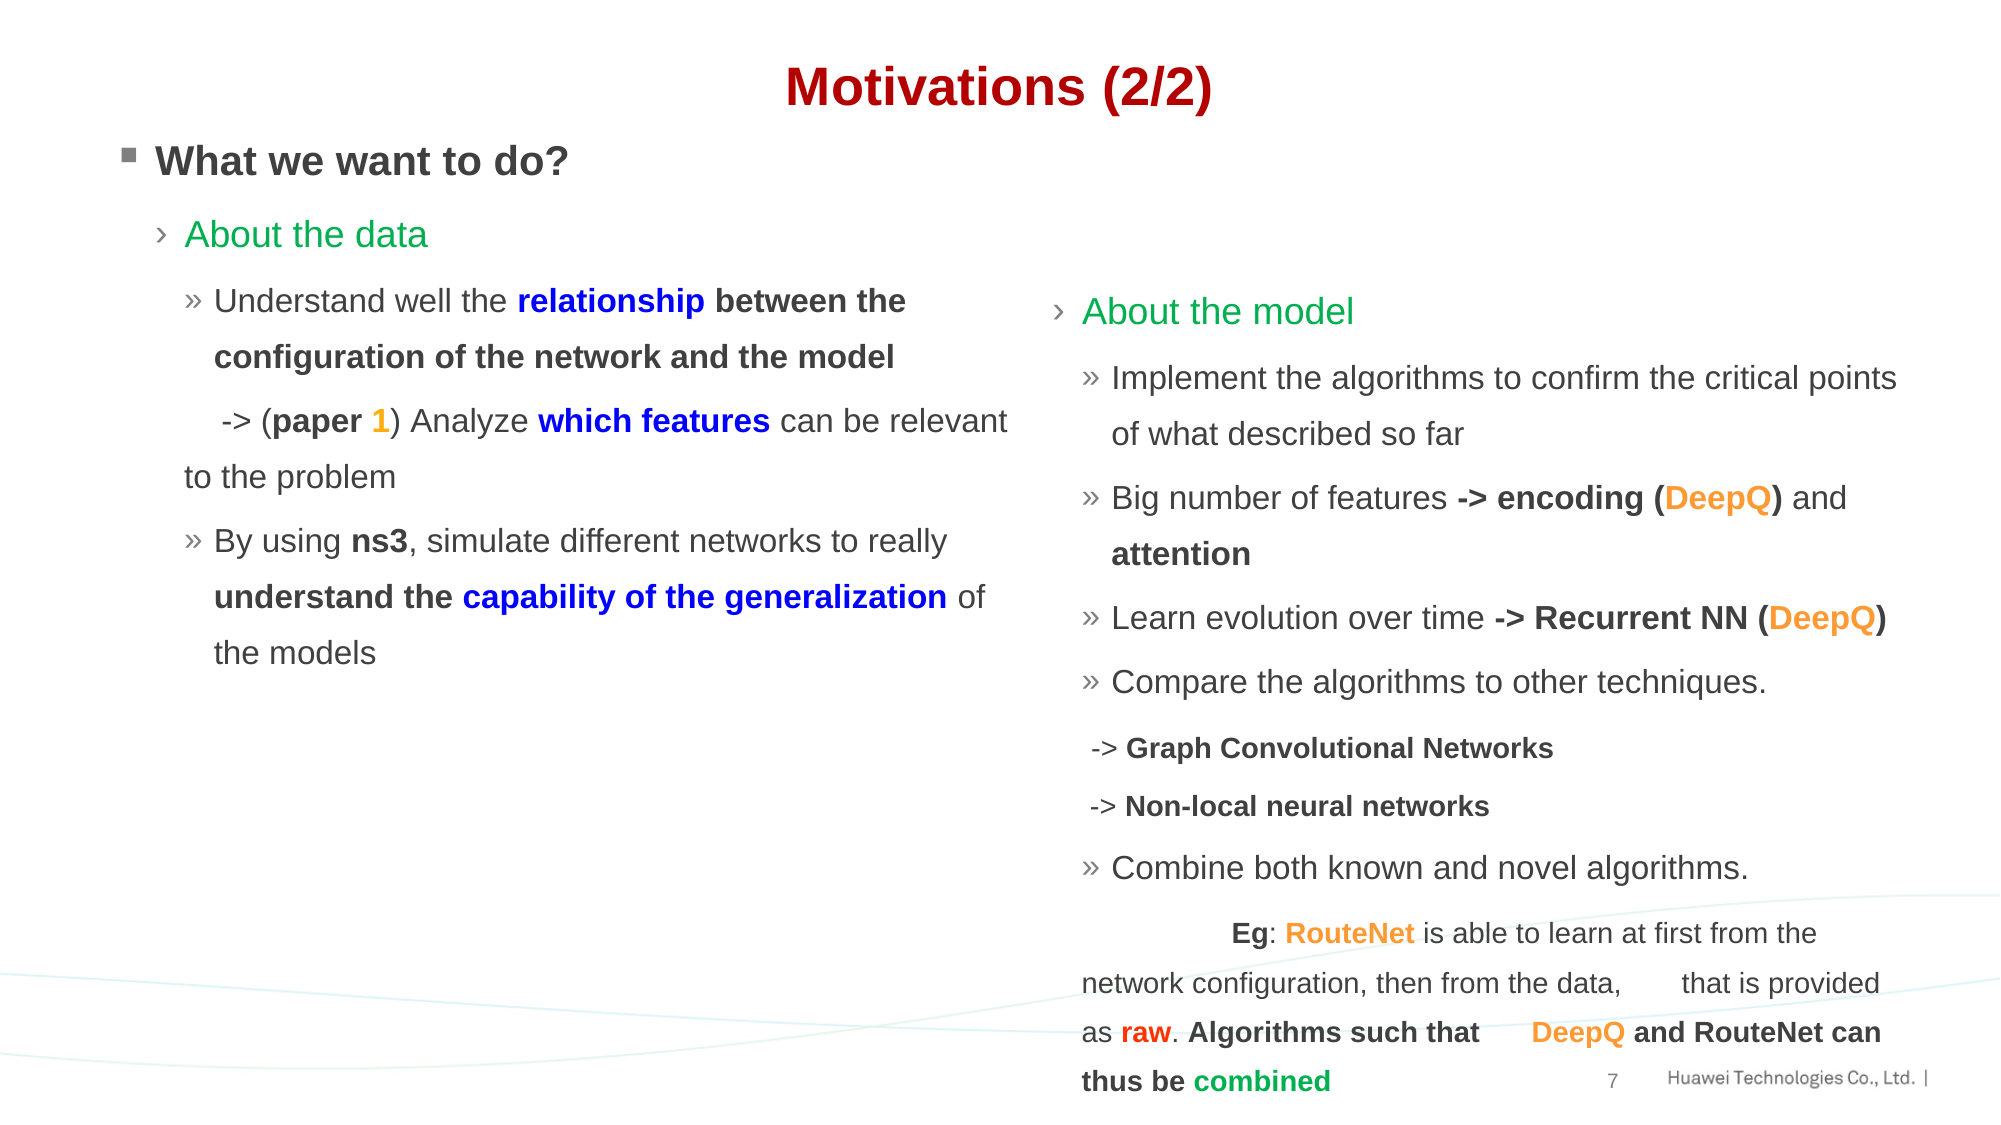

# Motivations (2/2)
What we want to do?
About the data
Understand well the relationship between the configuration of the network and the model
    -> (paper 1) Analyze which features can be relevant to the problem
By using ns3, simulate different networks to really understand the capability of the generalization of the models

About the model
Implement the algorithms to confirm the critical points of what described so far
Big number of features -> encoding (DeepQ) and attention
Learn evolution over time -> Recurrent NN (DeepQ)
Compare the algorithms to other techniques.
 -> Graph Convolutional Networks
 -> Non-local neural networks
Combine both known and novel algorithms.
	Eg: RouteNet is able to learn at first from the 	network configuration, then from the data, 	that is provided as raw. Algorithms such that 	DeepQ and RouteNet can thus be combined